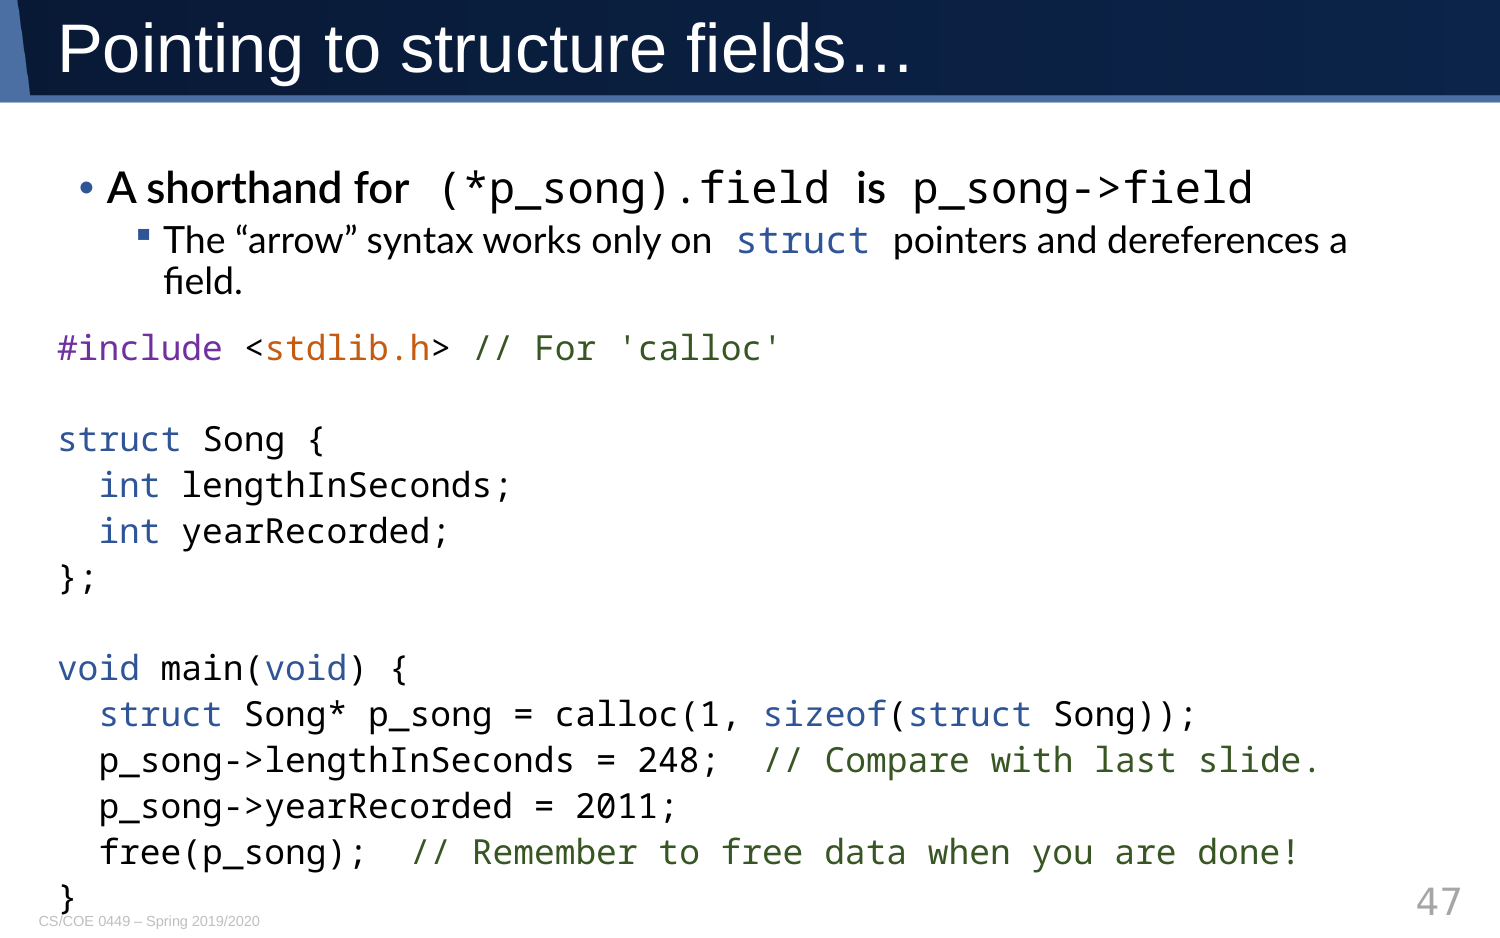

# Pointing to structure fields…
A shorthand for (*p_song).field is p_song->field
The “arrow” syntax works only on struct pointers and dereferences a field.
#include <stdlib.h> // For 'calloc'

struct Song {
  int lengthInSeconds;
  int yearRecorded;
};

void main(void) {
  struct Song* p_song = calloc(1, sizeof(struct Song));
  p_song->lengthInSeconds = 248;  // Compare with last slide.
  p_song->yearRecorded = 2011;
  free(p_song);  // Remember to free data when you are done!
}
47
CS/COE 0449 – Spring 2019/2020